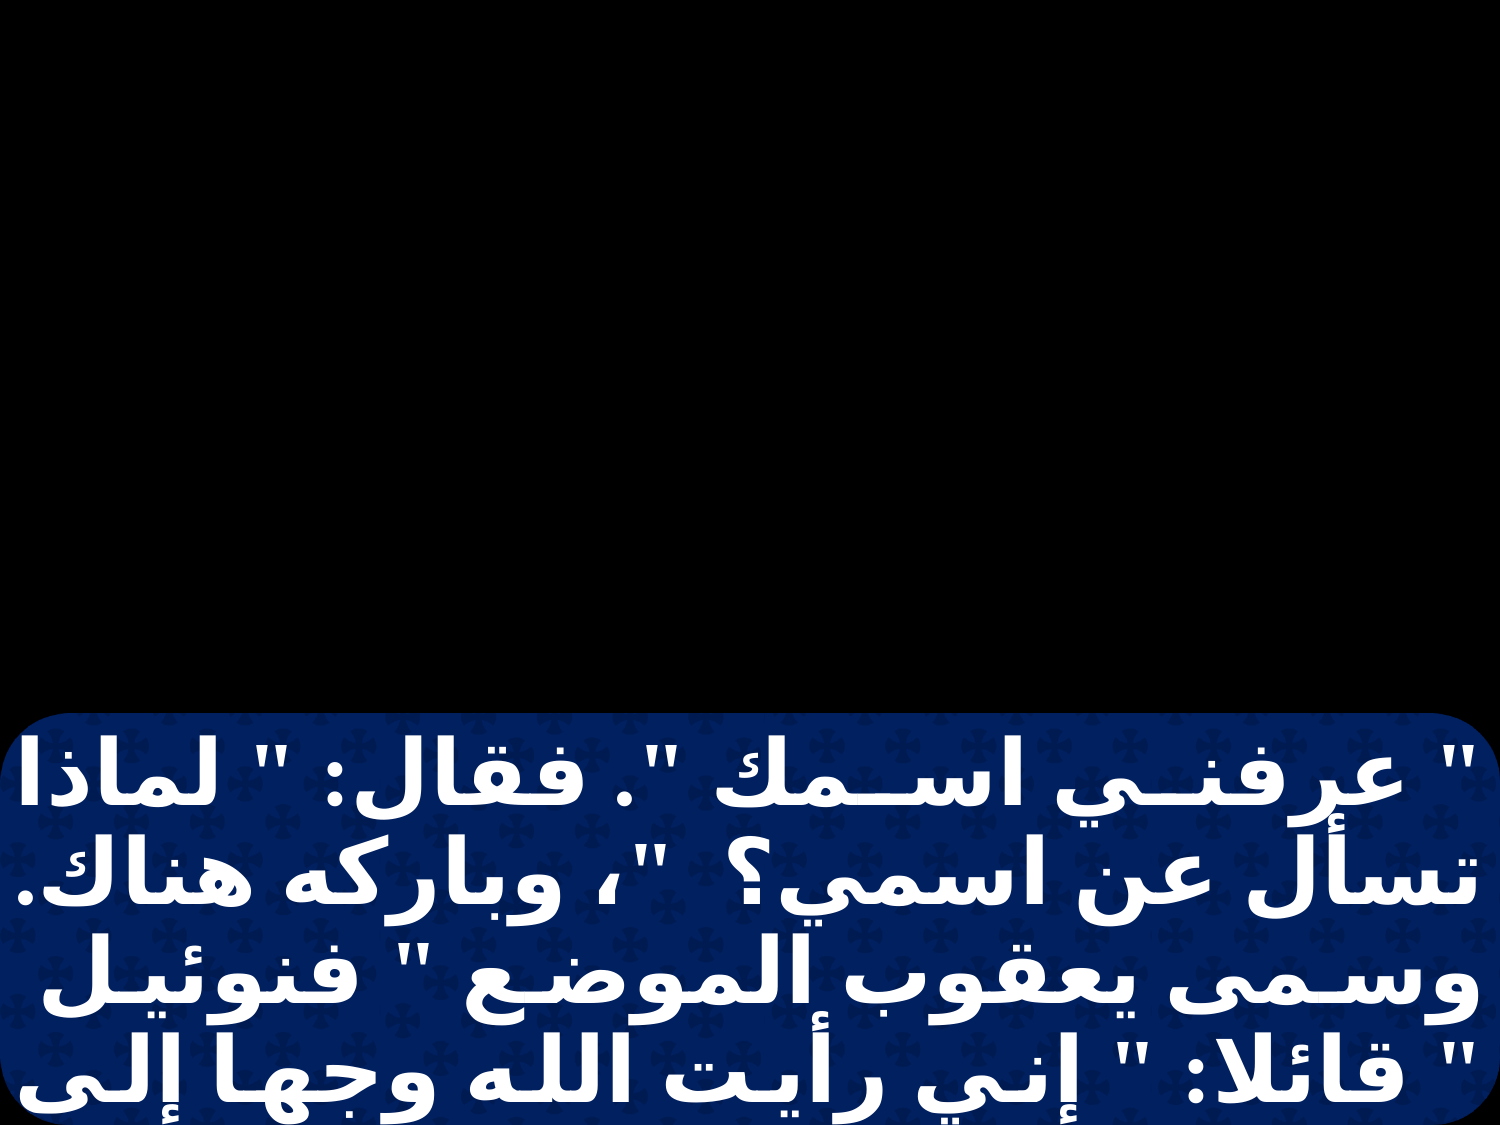

" عرفني اسمك ". فقال: " لماذا تسأل عن اسمي؟  "، وباركه هناك. وسمى يعقوب الموضع " فنوئيل  " قائلا: " إني رأيت الله وجها إلى وجه، ونجت  نفسي"